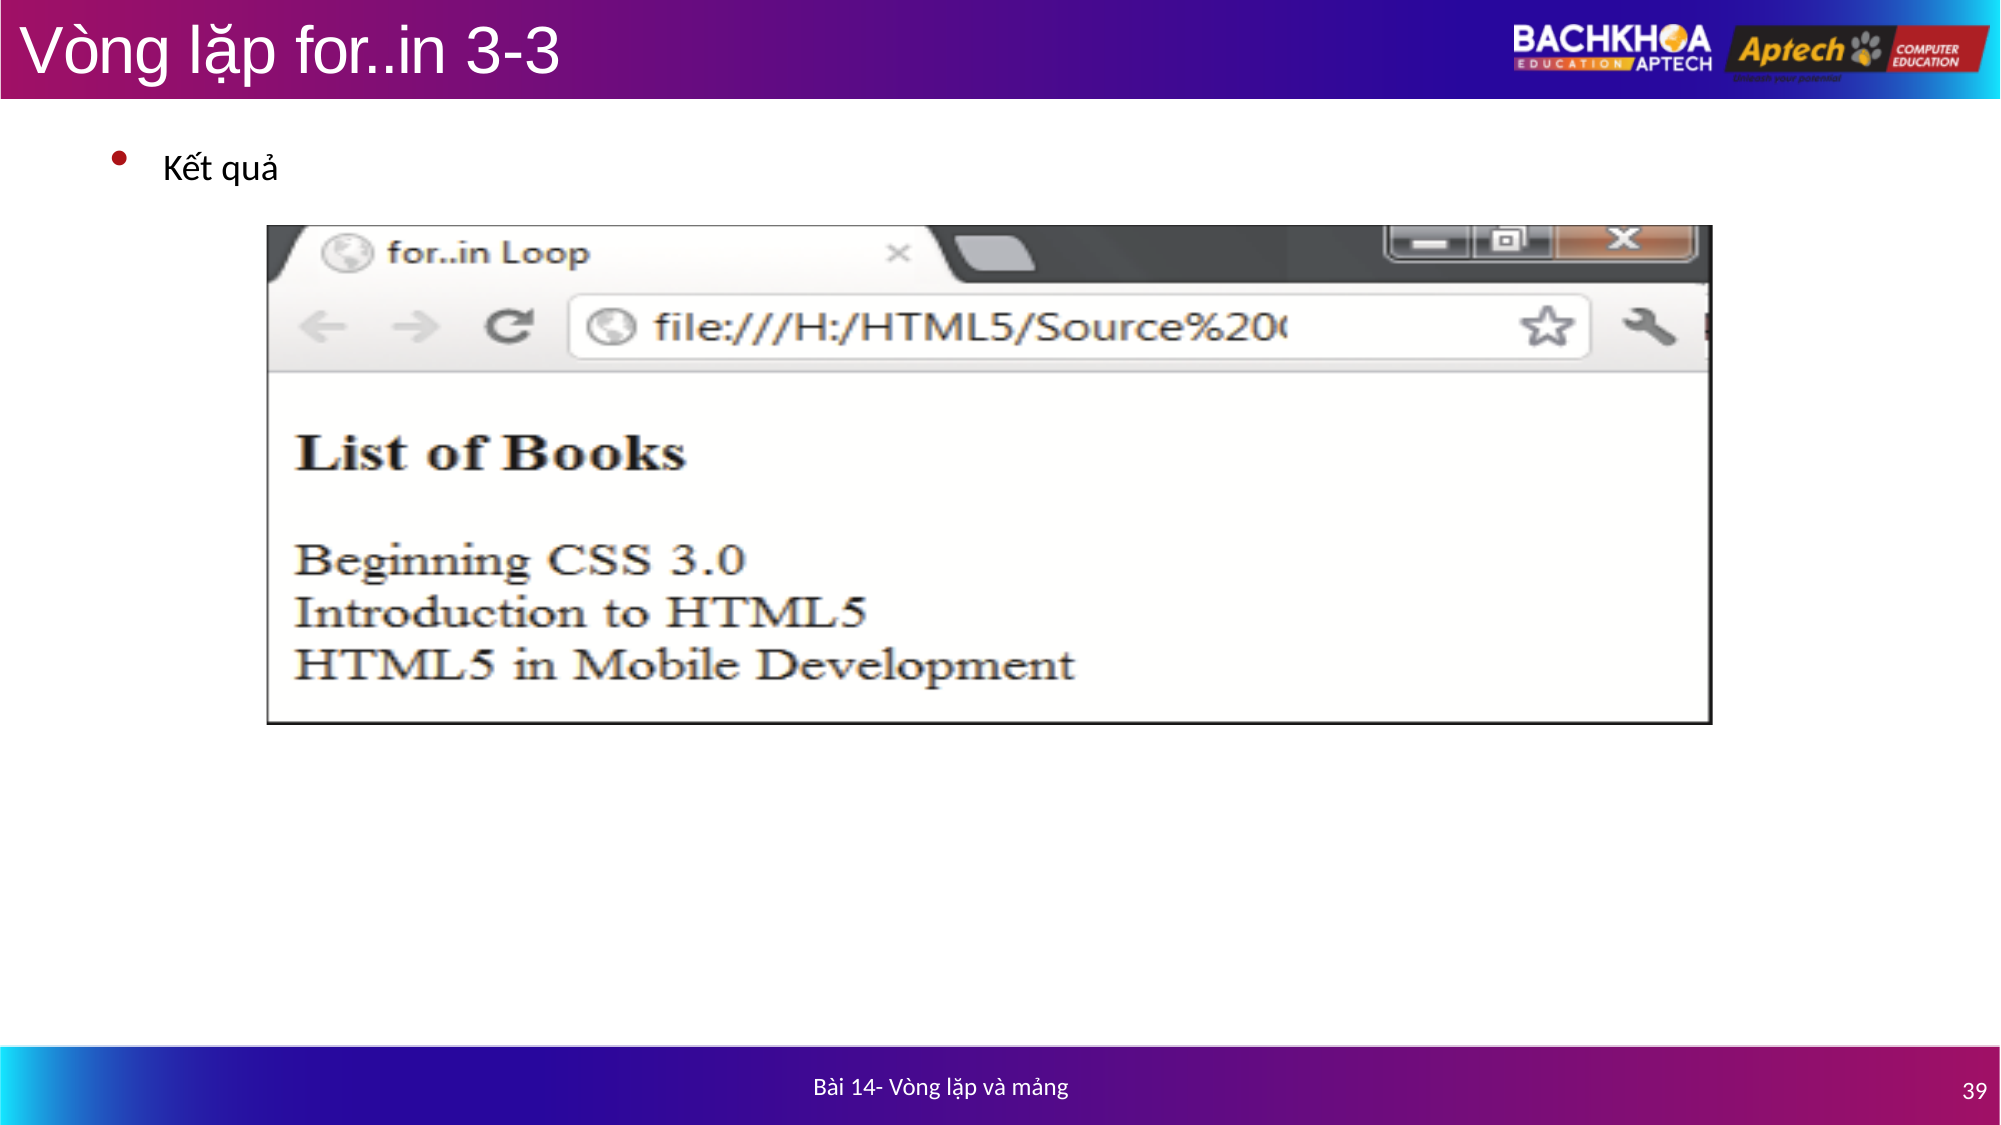

# Vòng lặp for..in 3-3
Kết quả

Bài 14- Vòng lặp và mảng
39